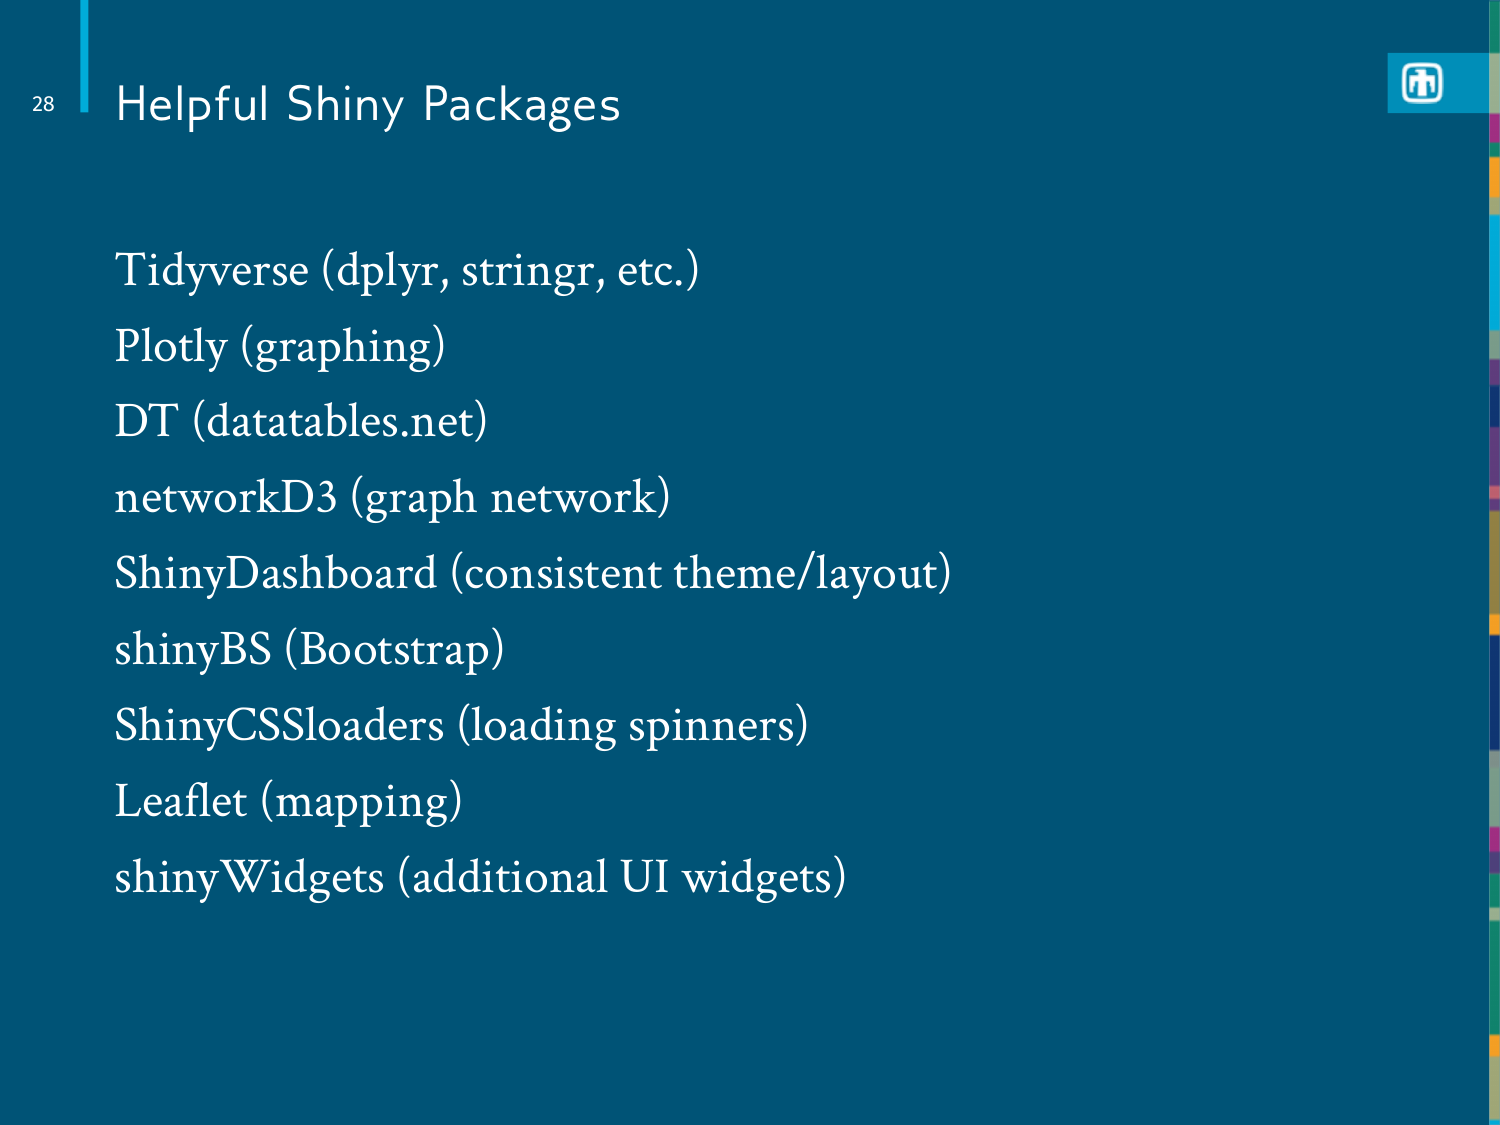

# Helpful Shiny Packages
28
Tidyverse (dplyr, stringr, etc.)
Plotly (graphing)
DT (datatables.net)
networkD3 (graph network)
ShinyDashboard (consistent theme/layout)
shinyBS (Bootstrap)
ShinyCSSloaders (loading spinners)
Leaflet (mapping)
shinyWidgets (additional UI widgets)